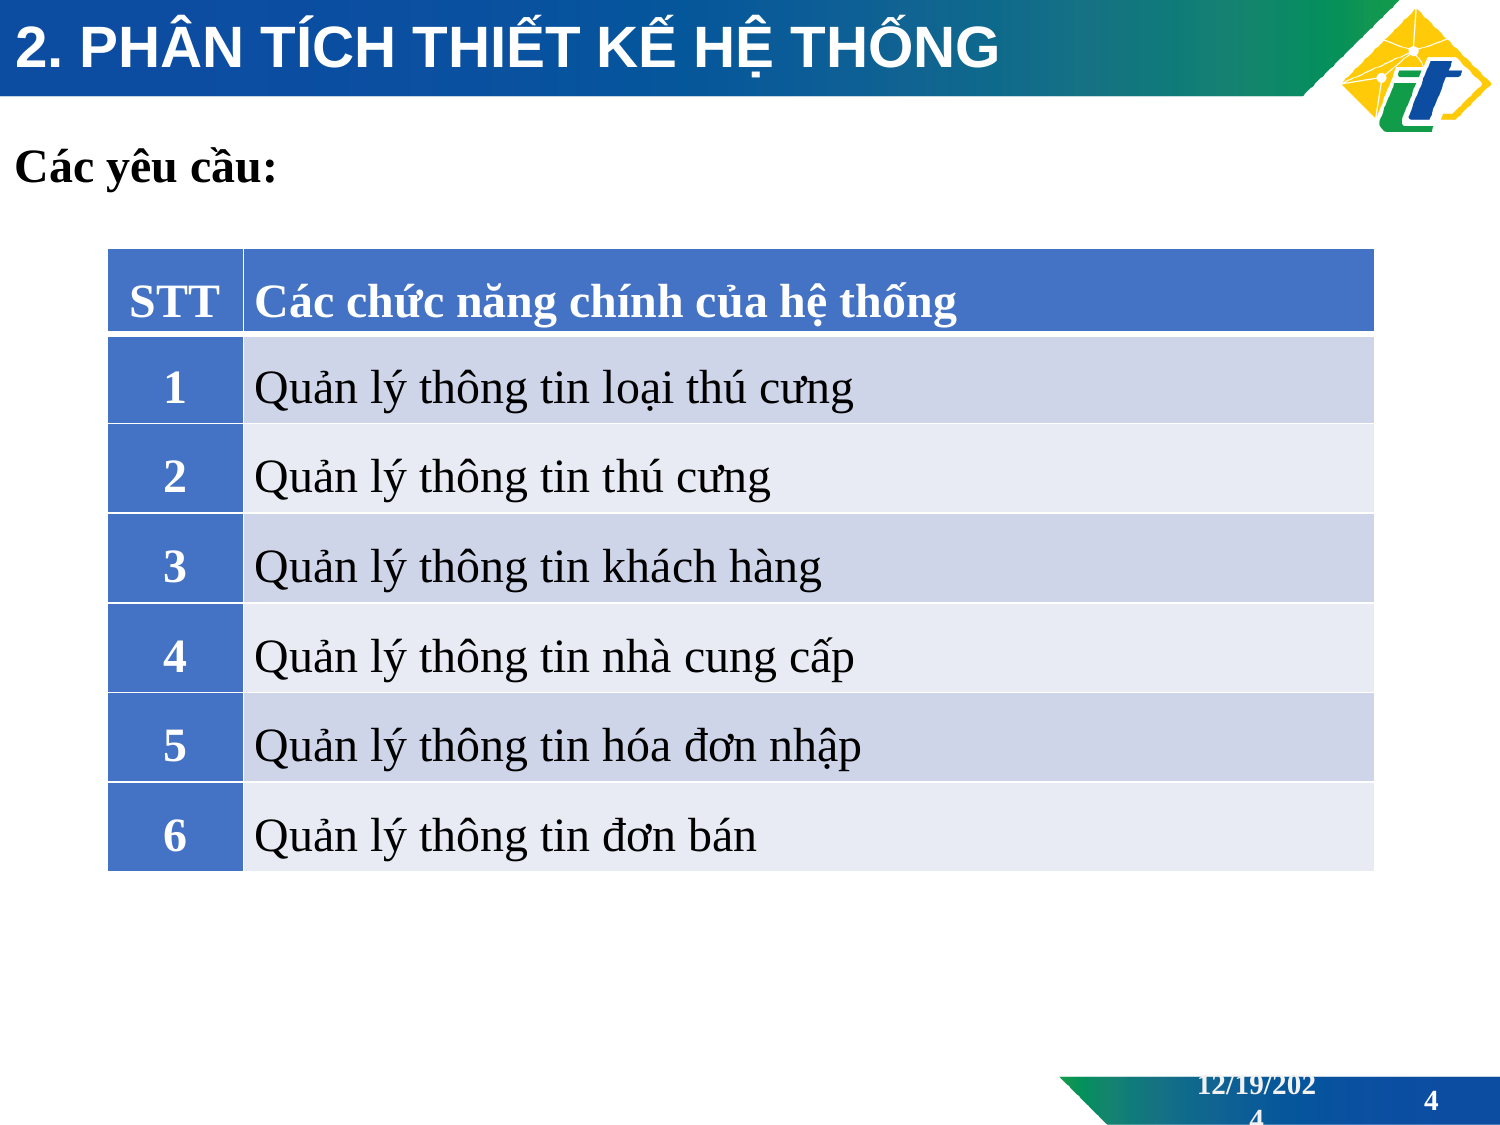

# 2. PHÂN TÍCH THIẾT KẾ HỆ THỐNG
Các yêu cầu:

| STT | Các chức năng chính của hệ thống |
| --- | --- |
| 1 | Quản lý thông tin loại thú cưng |
| 2 | Quản lý thông tin thú cưng |
| 3 | Quản lý thông tin khách hàng |
| 4 | Quản lý thông tin nhà cung cấp |
| 5 | Quản lý thông tin hóa đơn nhập |
| 6 | Quản lý thông tin đơn bán |
4
12/19/2024